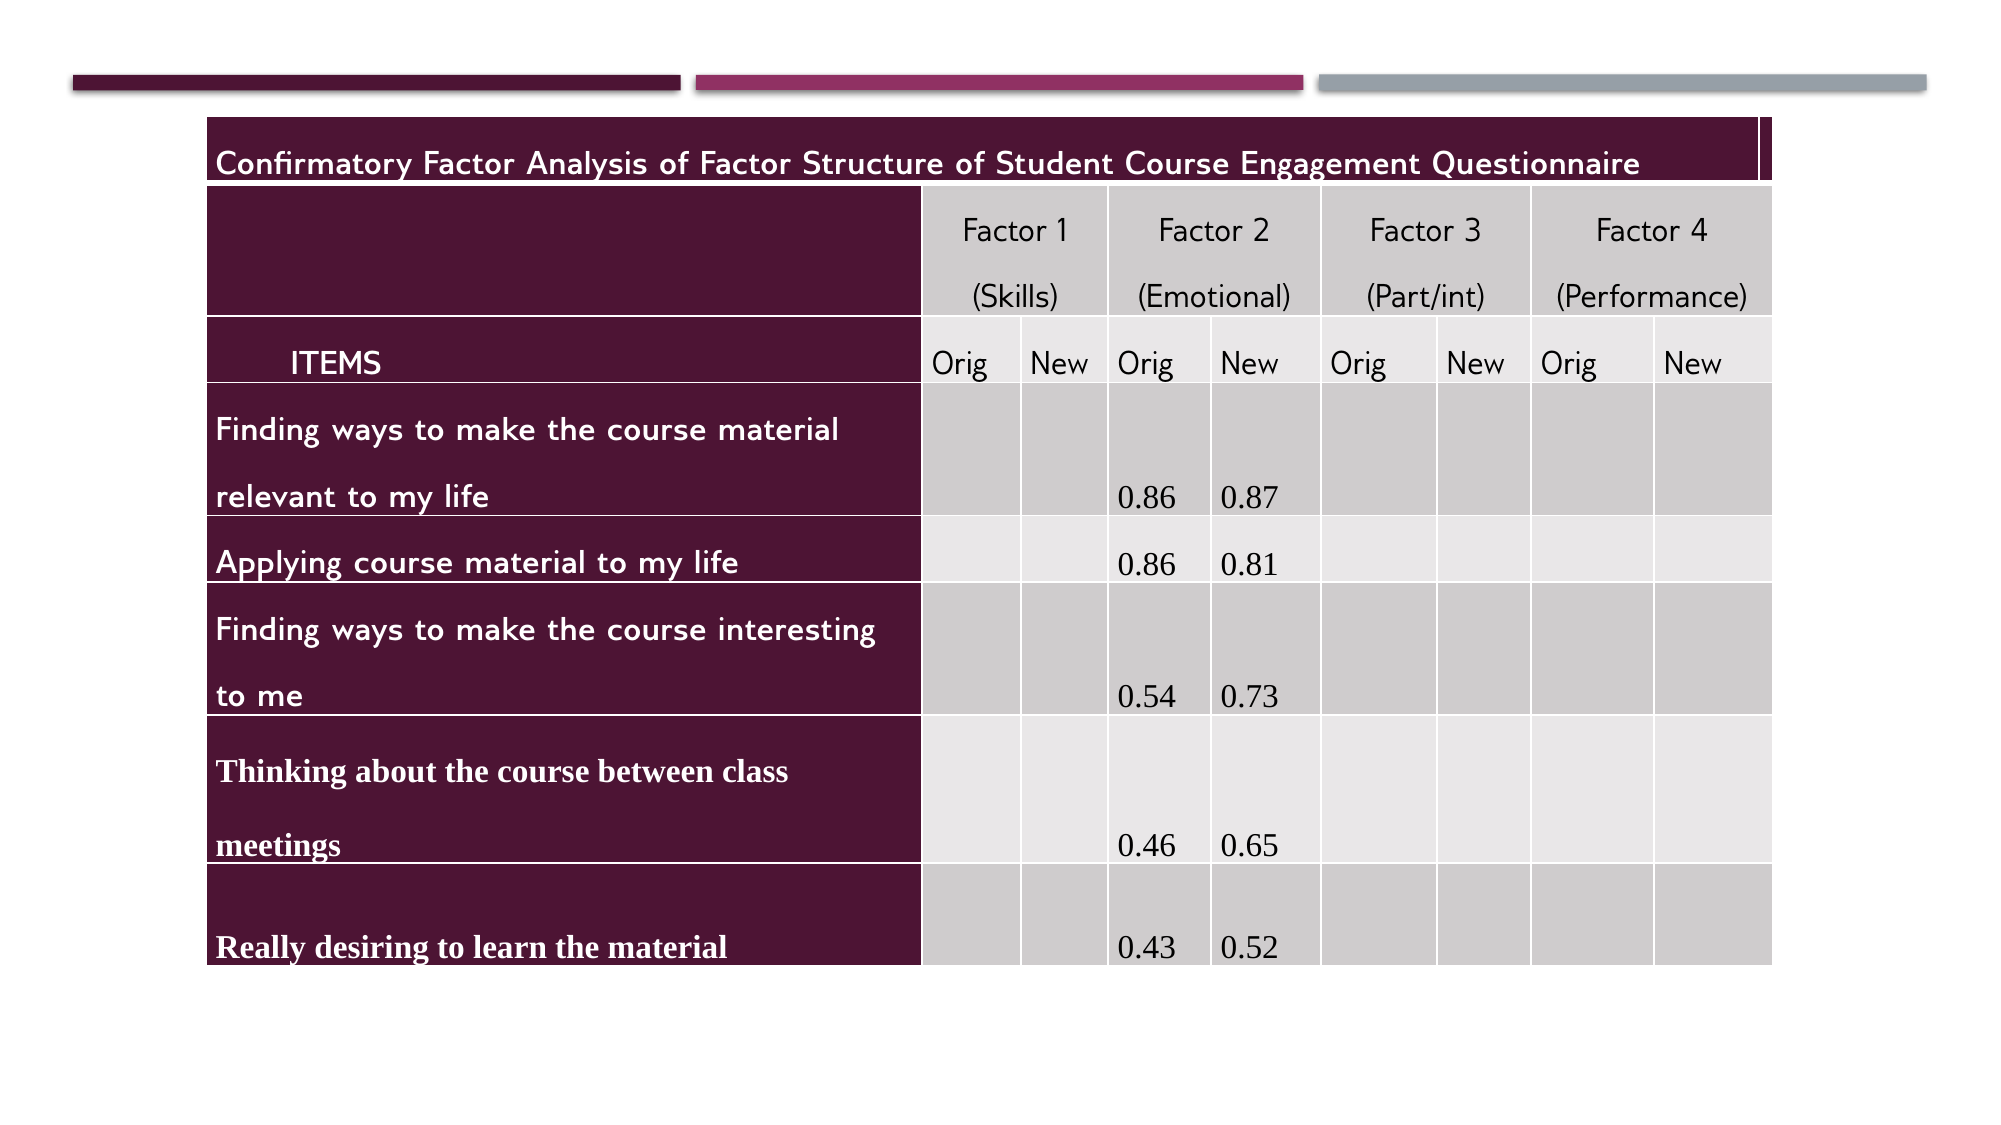

| Confirmatory Factor Analysis of Factor Structure of Student Course Engagement Questionnaire |  |  |  |  |  |  |  |  |  |
| --- | --- | --- | --- | --- | --- | --- | --- | --- | --- |
|  | Factor 1 (Skills) |  | Factor 2 (Emotional) |  | Factor 3 (Part/int) |  | Factor 4 (Performance) |  |  |
| ITEMS | Orig | New | Orig | New | Orig | New | Orig | New |  |
| Finding ways to make the course material relevant to my life |  |  | 0.86 | 0.87 |  |  |  |  |  |
| Applying course material to my life |  |  | 0.86 | 0.81 |  |  |  |  |  |
| Finding ways to make the course interesting to me |  |  | 0.54 | 0.73 |  |  |  |  |  |
| Thinking about the course between class meetings |  |  | 0.46 | 0.65 |  |  |  |  |  |
| Really desiring to learn the material |  |  | 0.43 | 0.52 |  |  |  |  |  |